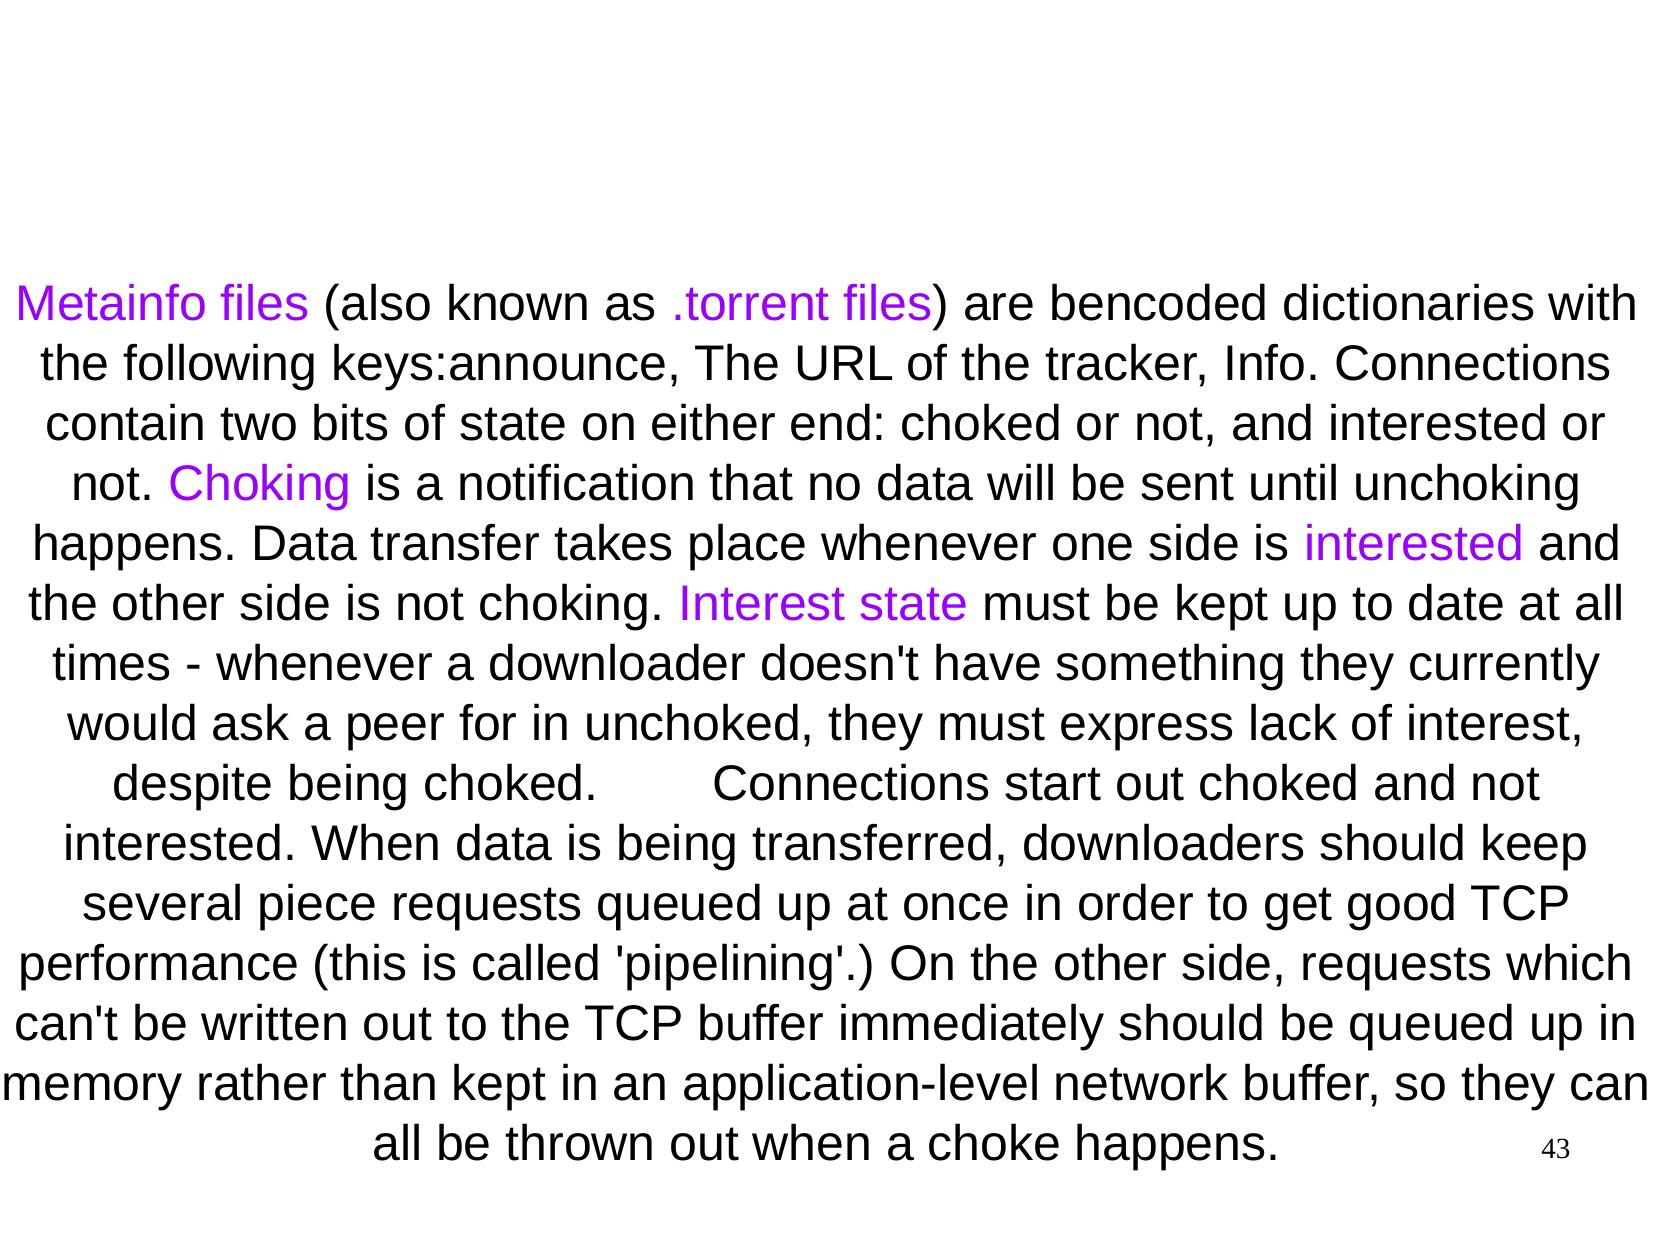

Metainfo files (also known as .torrent files) are bencoded dictionaries with the following keys:announce, The URL of the tracker, Info. Connections contain two bits of state on either end: choked or not, and interested or not. Choking is a notification that no data will be sent until unchoking happens. Data transfer takes place whenever one side is interested and the other side is not choking. Interest state must be kept up to date at all times - whenever a downloader doesn't have something they currently would ask a peer for in unchoked, they must express lack of interest, despite being choked.  	Connections start out choked and not interested. When data is being transferred, downloaders should keep several piece requests queued up at once in order to get good TCP performance (this is called 'pipelining'.) On the other side, requests which can't be written out to the TCP buffer immediately should be queued up in memory rather than kept in an application-level network buffer, so they can all be thrown out when a choke happens.
43